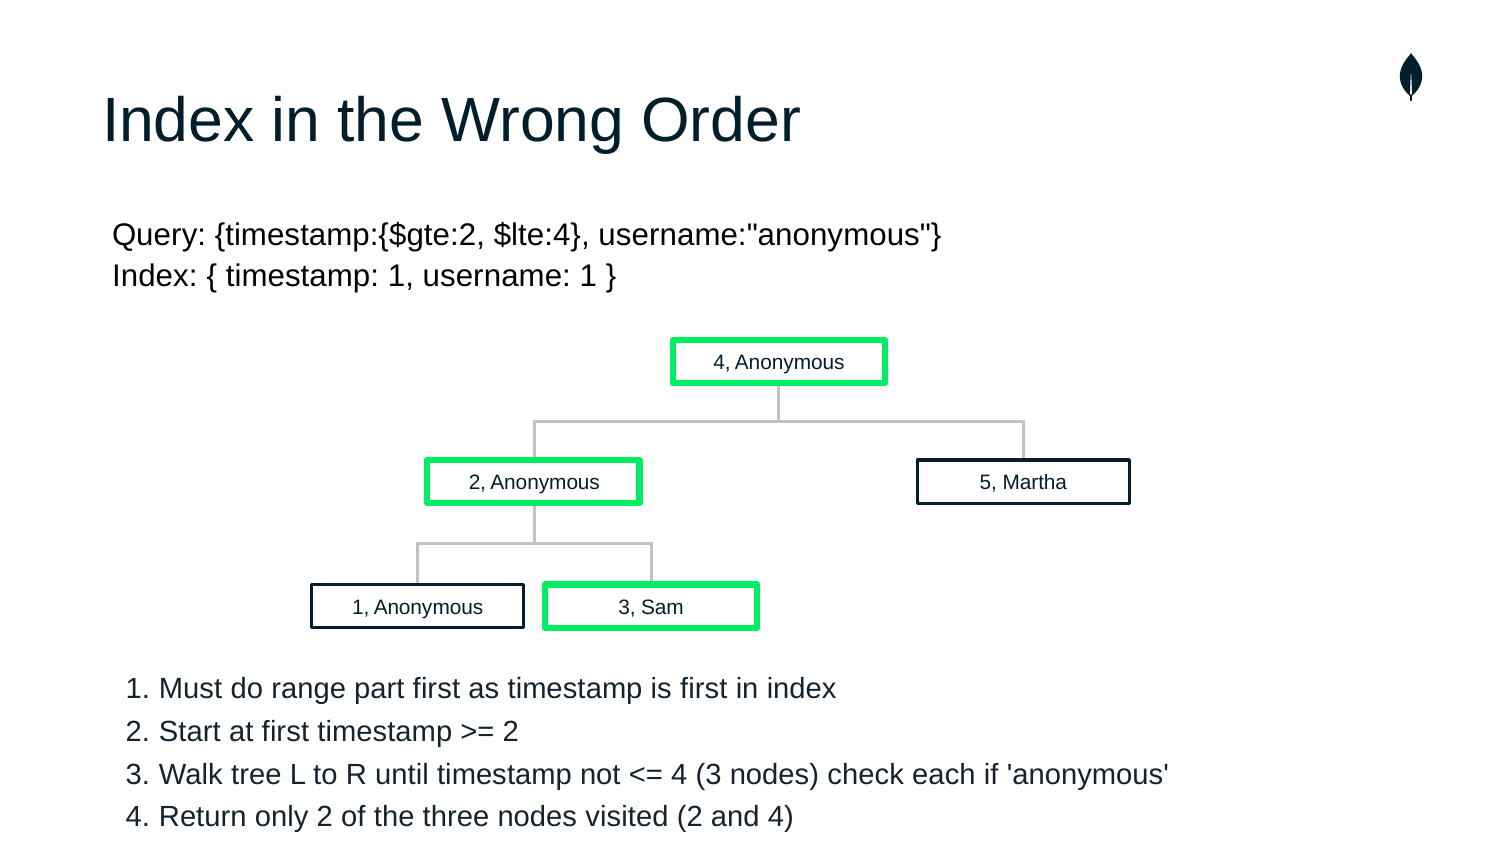

# Index in the Wrong Order
Query: {timestamp:{$gte:2, $lte:4}, username:"anonymous"}
Index: { timestamp: 1, username: 1 }

4, Anonymous

2, Anonymous
5, Martha
1, Anonymous
3, Sam

Must do range part first as timestamp is first in index
Start at first timestamp >= 2
Walk tree L to R until timestamp not <= 4 (3 nodes) check each if 'anonymous'
Return only 2 of the three nodes visited (2 and 4)